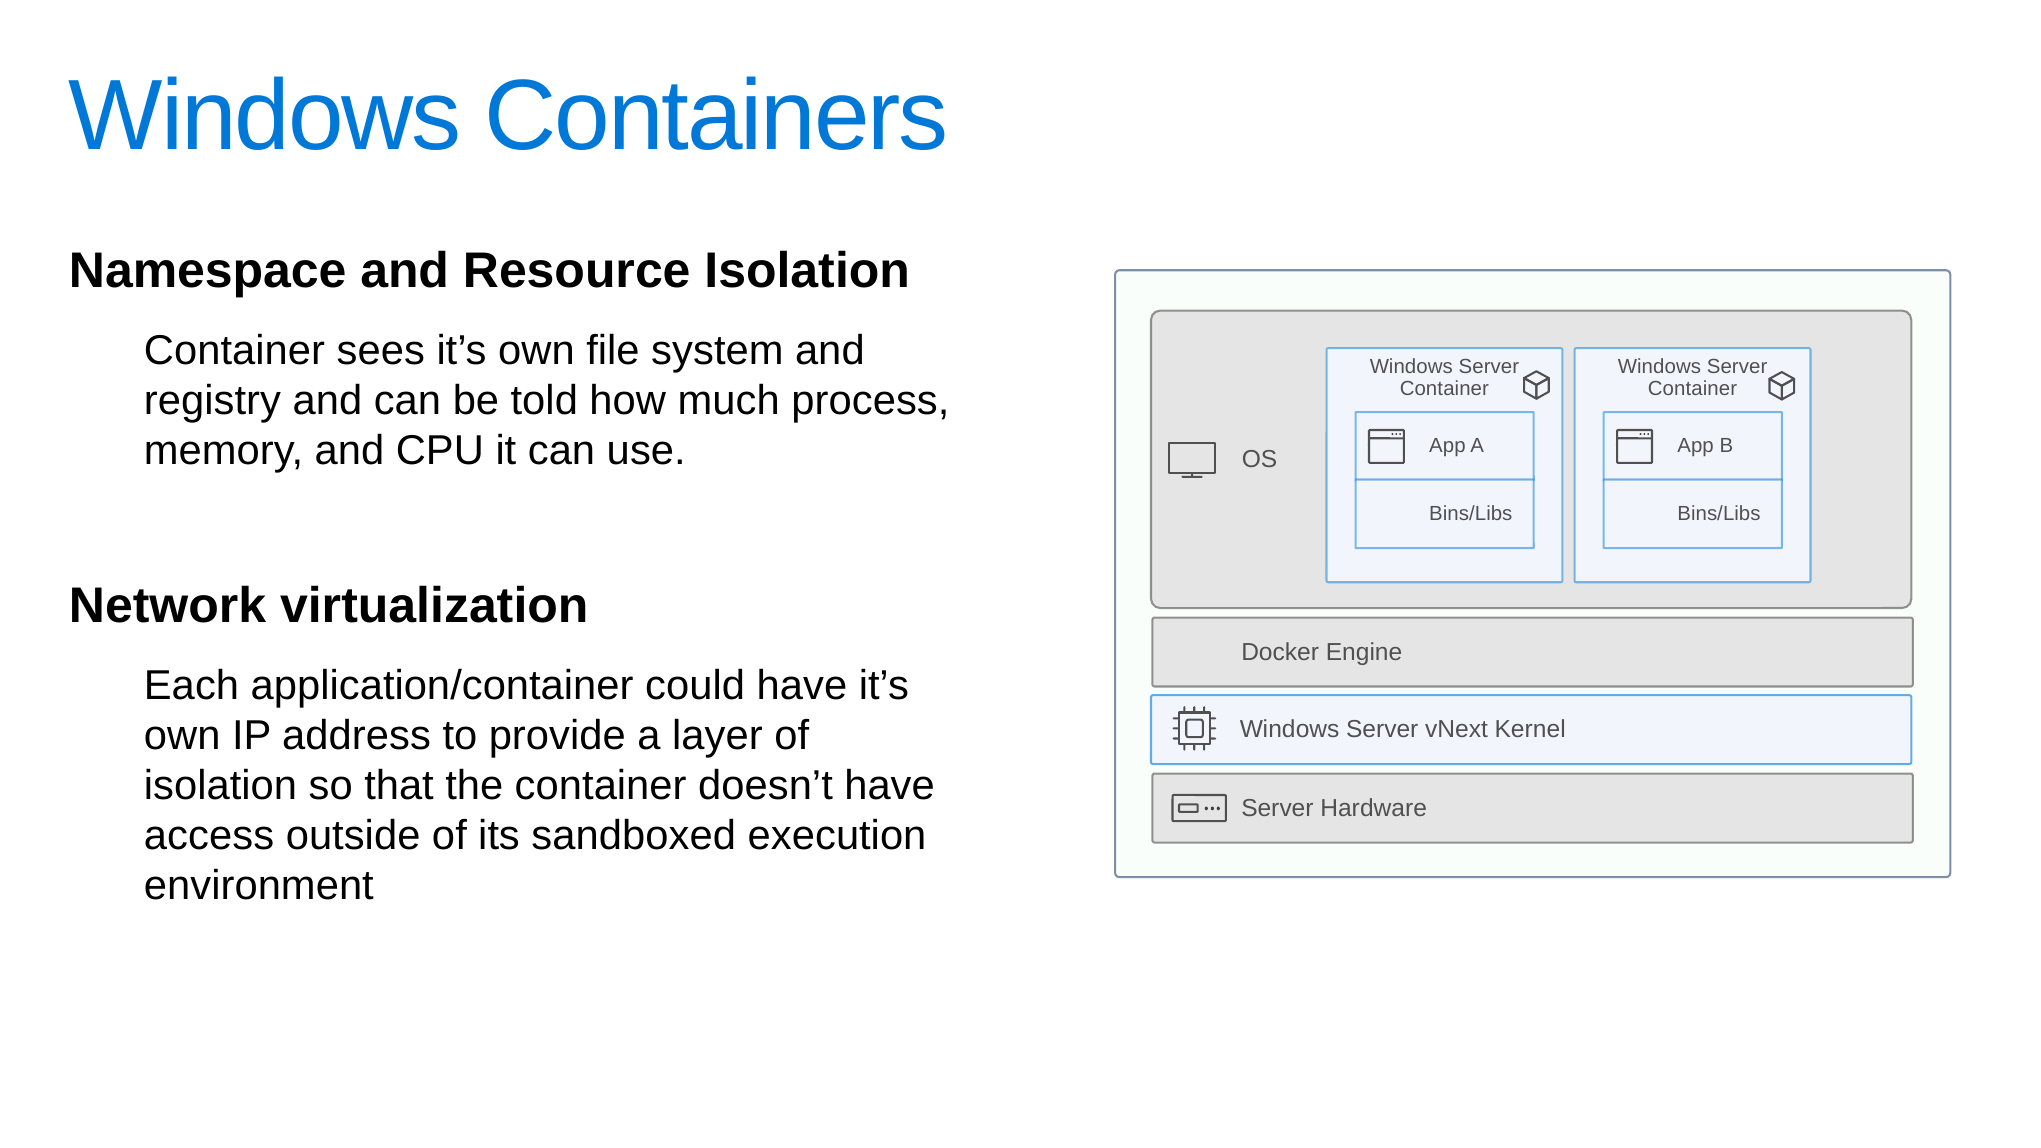

# Windows Containers
Namespace and Resource Isolation
Container sees it’s own file system and registry and can be told how much process, memory, and CPU it can use.

Network virtualization
Each application/container could have it’s own IP address to provide a layer of isolation so that the container doesn’t have access outside of its sandboxed execution environment

OS
Windows Server
Container
Windows Server
Container

App A

App B

Bins/Libs
Bins/Libs
Docker Engine
Windows Server vNext Kernel

Server Hardware